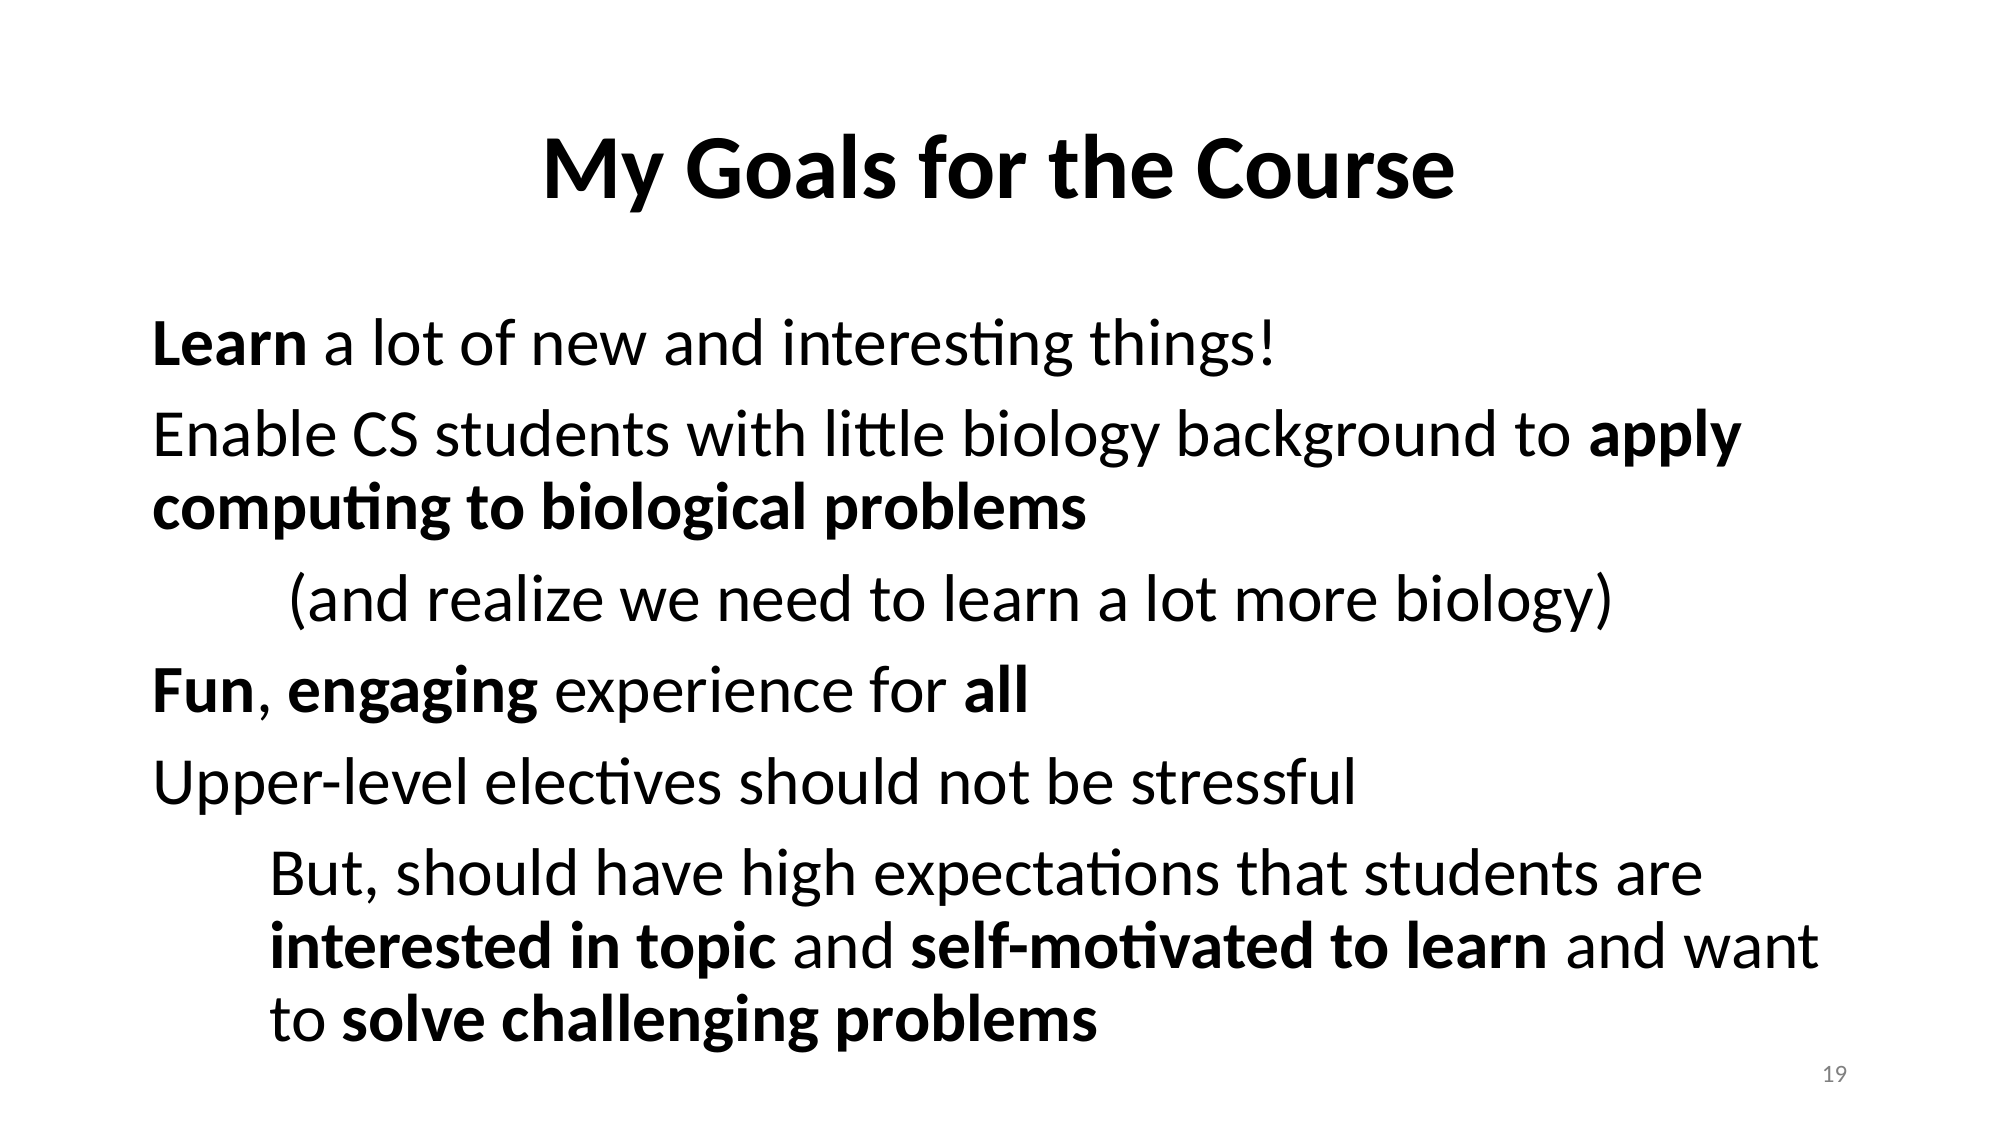

# My Goals for the Course
Learn a lot of new and interesting things!
Enable CS students with little biology background to apply computing to biological problems
	(and realize we need to learn a lot more biology)
Fun, engaging experience for all
Upper-level electives should not be stressful
But, should have high expectations that students are interested in topic and self-motivated to learn and want to solve challenging problems

19